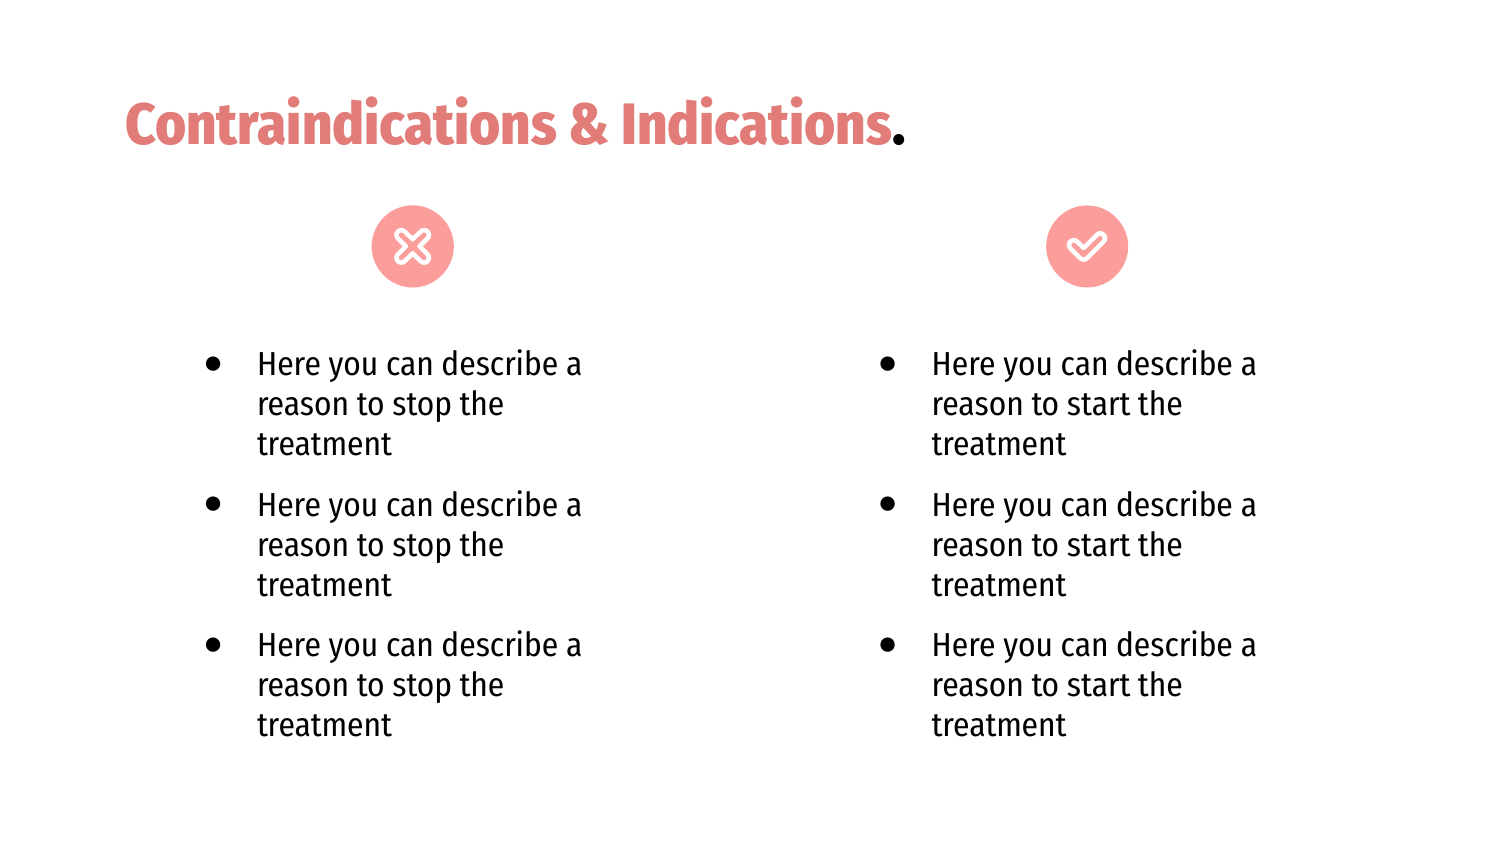

# Contraindications & Indications.

Here you can describe a reason to stop the treatment
Here you can describe a reason to stop the treatment
Here you can describe a reason to stop the treatment
Here you can describe a reason to start the treatment
Here you can describe a reason to start the treatment
Here you can describe a reason to start the treatment